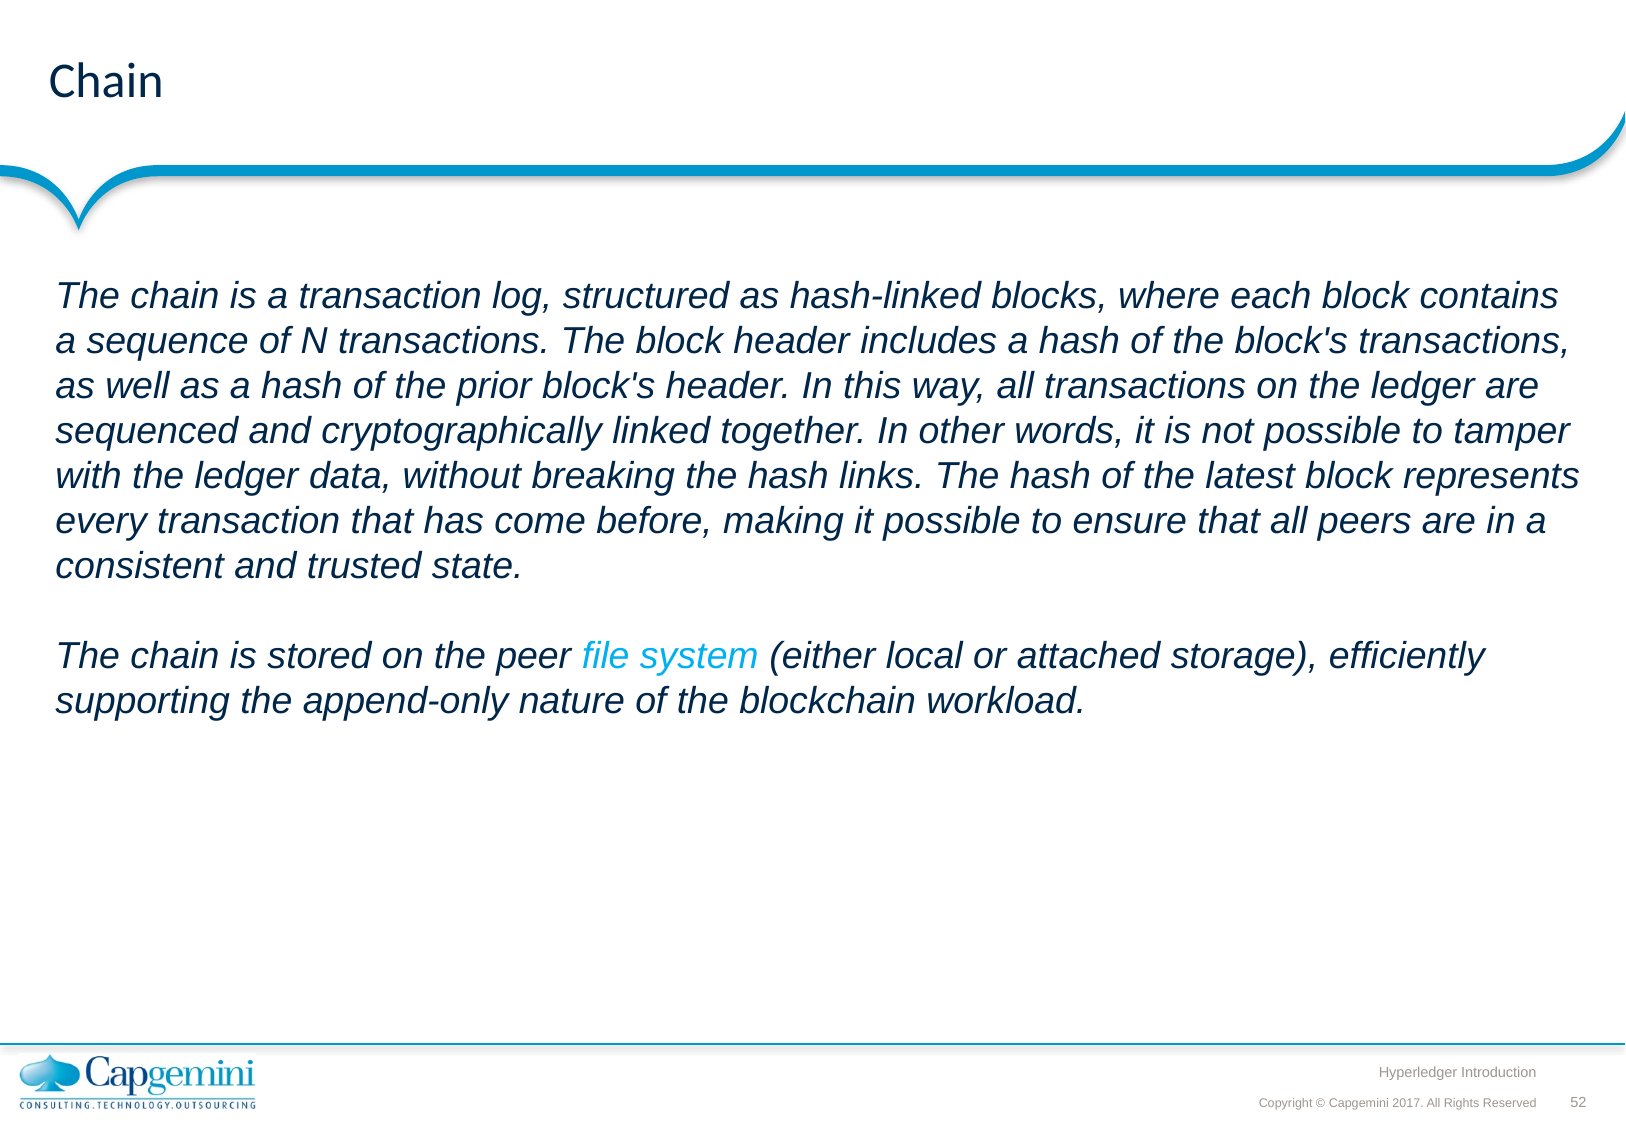

# Chain
The chain is a transaction log, structured as hash-linked blocks, where each block contains a sequence of N transactions. The block header includes a hash of the block's transactions, as well as a hash of the prior block's header. In this way, all transactions on the ledger are sequenced and cryptographically linked together. In other words, it is not possible to tamper with the ledger data, without breaking the hash links. The hash of the latest block represents every transaction that has come before, making it possible to ensure that all peers are in a consistent and trusted state.

The chain is stored on the peer file system (either local or attached storage), efficiently supporting the append-only nature of the blockchain workload.